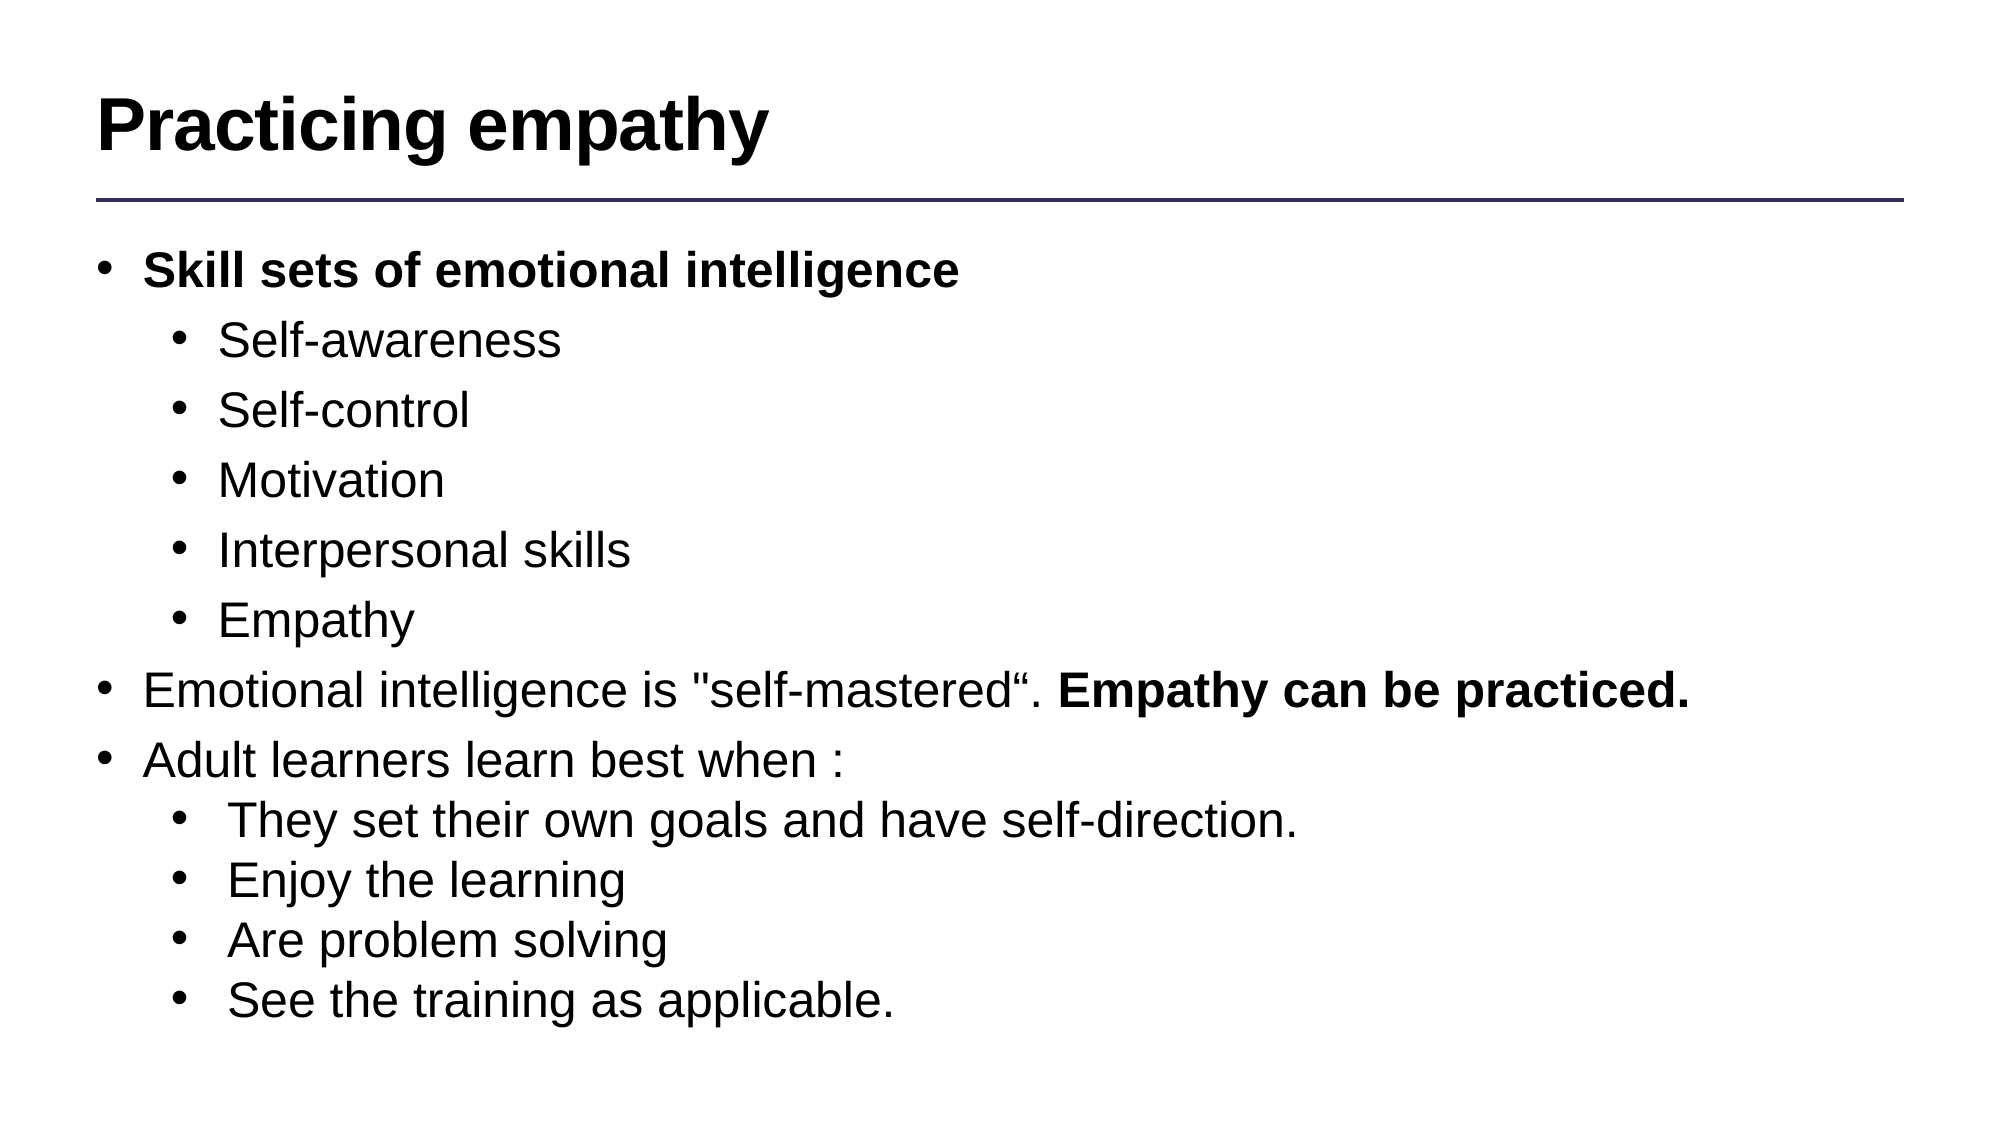

# Practicing empathy
Skill sets of emotional intelligence
Self-awareness
Self-control
Motivation
Interpersonal skills
Empathy
Emotional intelligence is "self-mastered“. Empathy can be practiced.
Adult learners learn best when :
They set their own goals and have self-direction.
Enjoy the learning
Are problem solving
See the training as applicable.